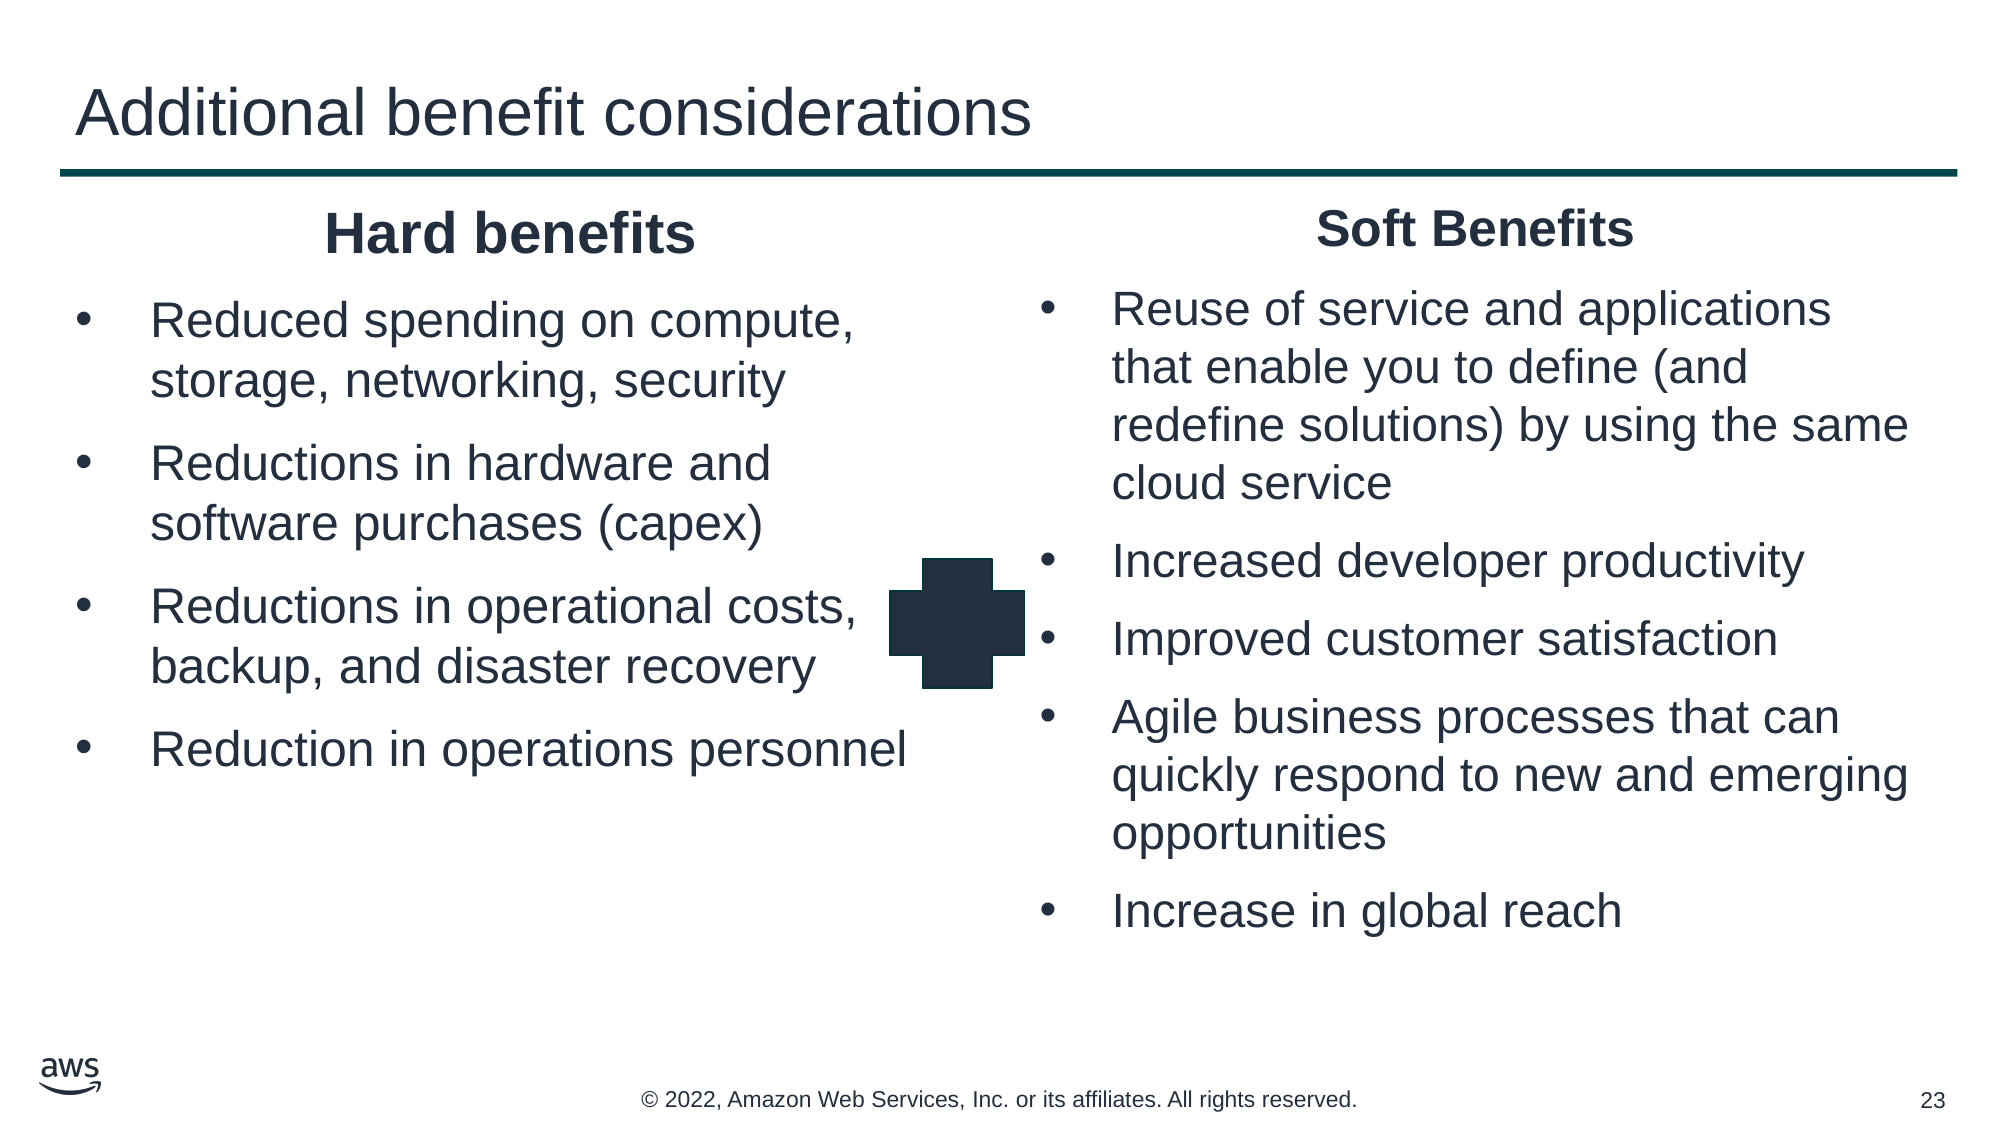

# Additional benefit considerations
Hard benefits
Reduced spending on compute, storage, networking, security
Reductions in hardware and software purchases (capex)
Reductions in operational costs, backup, and disaster recovery
Reduction in operations personnel
Soft Benefits
Reuse of service and applications that enable you to define (and redefine solutions) by using the same cloud service
Increased developer productivity
Improved customer satisfaction
Agile business processes that can quickly respond to new and emerging opportunities
Increase in global reach

23